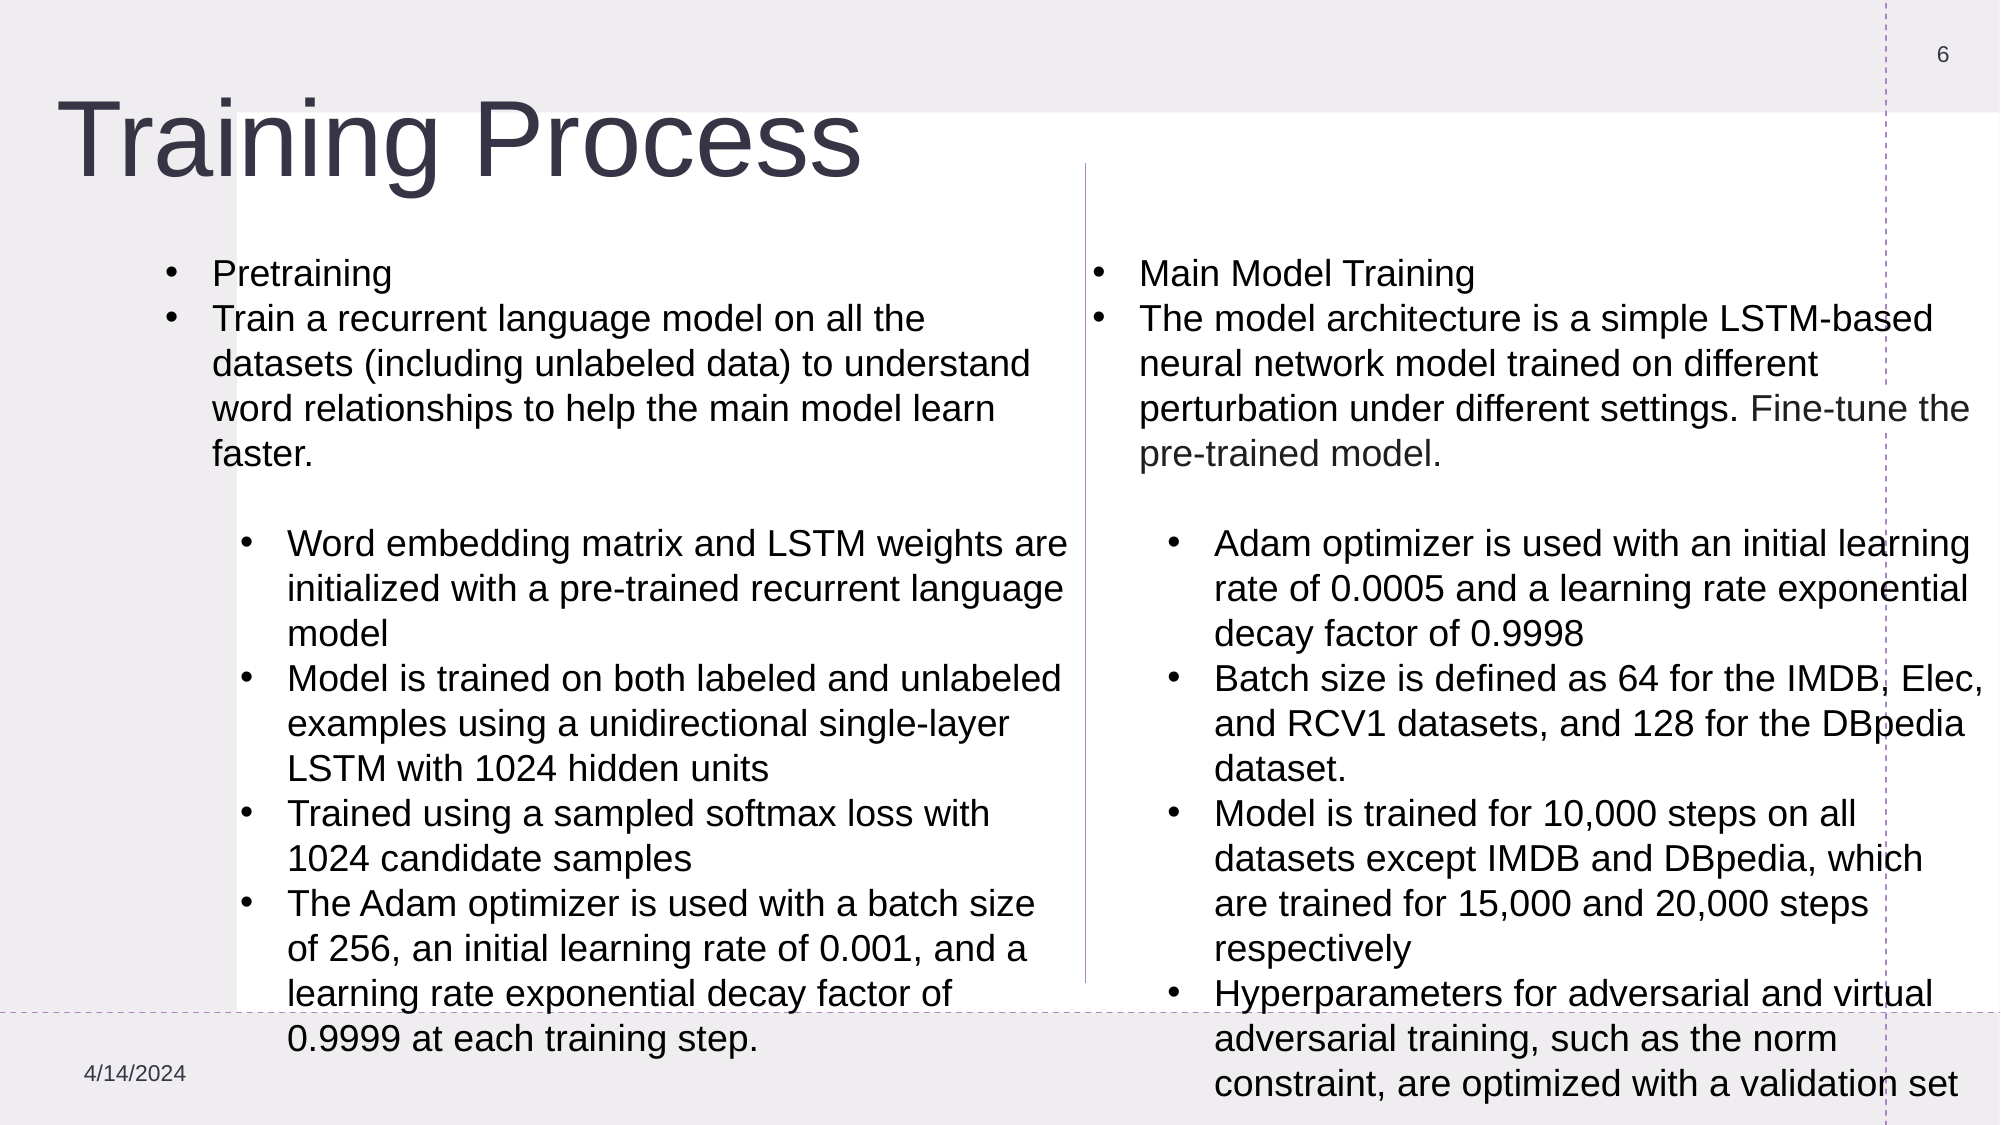

6
# Training Process
Pretraining
Train a recurrent language model on all the datasets (including unlabeled data) to understand word relationships to help the main model learn faster.

Word embedding matrix and LSTM weights are initialized with a pre-trained recurrent language model
Model is trained on both labeled and unlabeled examples using a unidirectional single-layer LSTM with 1024 hidden units
Trained using a sampled softmax loss with 1024 candidate samples
The Adam optimizer is used with a batch size of 256, an initial learning rate of 0.001, and a learning rate exponential decay factor of 0.9999 at each training step.
Main Model Training
The model architecture is a simple LSTM-based neural network model trained on different perturbation under different settings. Fine-tune the pre-trained model.

Adam optimizer is used with an initial learning rate of 0.0005 and a learning rate exponential decay factor of 0.9998
Batch size is defined as 64 for the IMDB, Elec, and RCV1 datasets, and 128 for the DBpedia dataset.
Model is trained for 10,000 steps on all datasets except IMDB and DBpedia, which are trained for 15,000 and 20,000 steps respectively
Hyperparameters for adversarial and virtual adversarial training, such as the norm constraint, are optimized with a validation set

4/14/2024